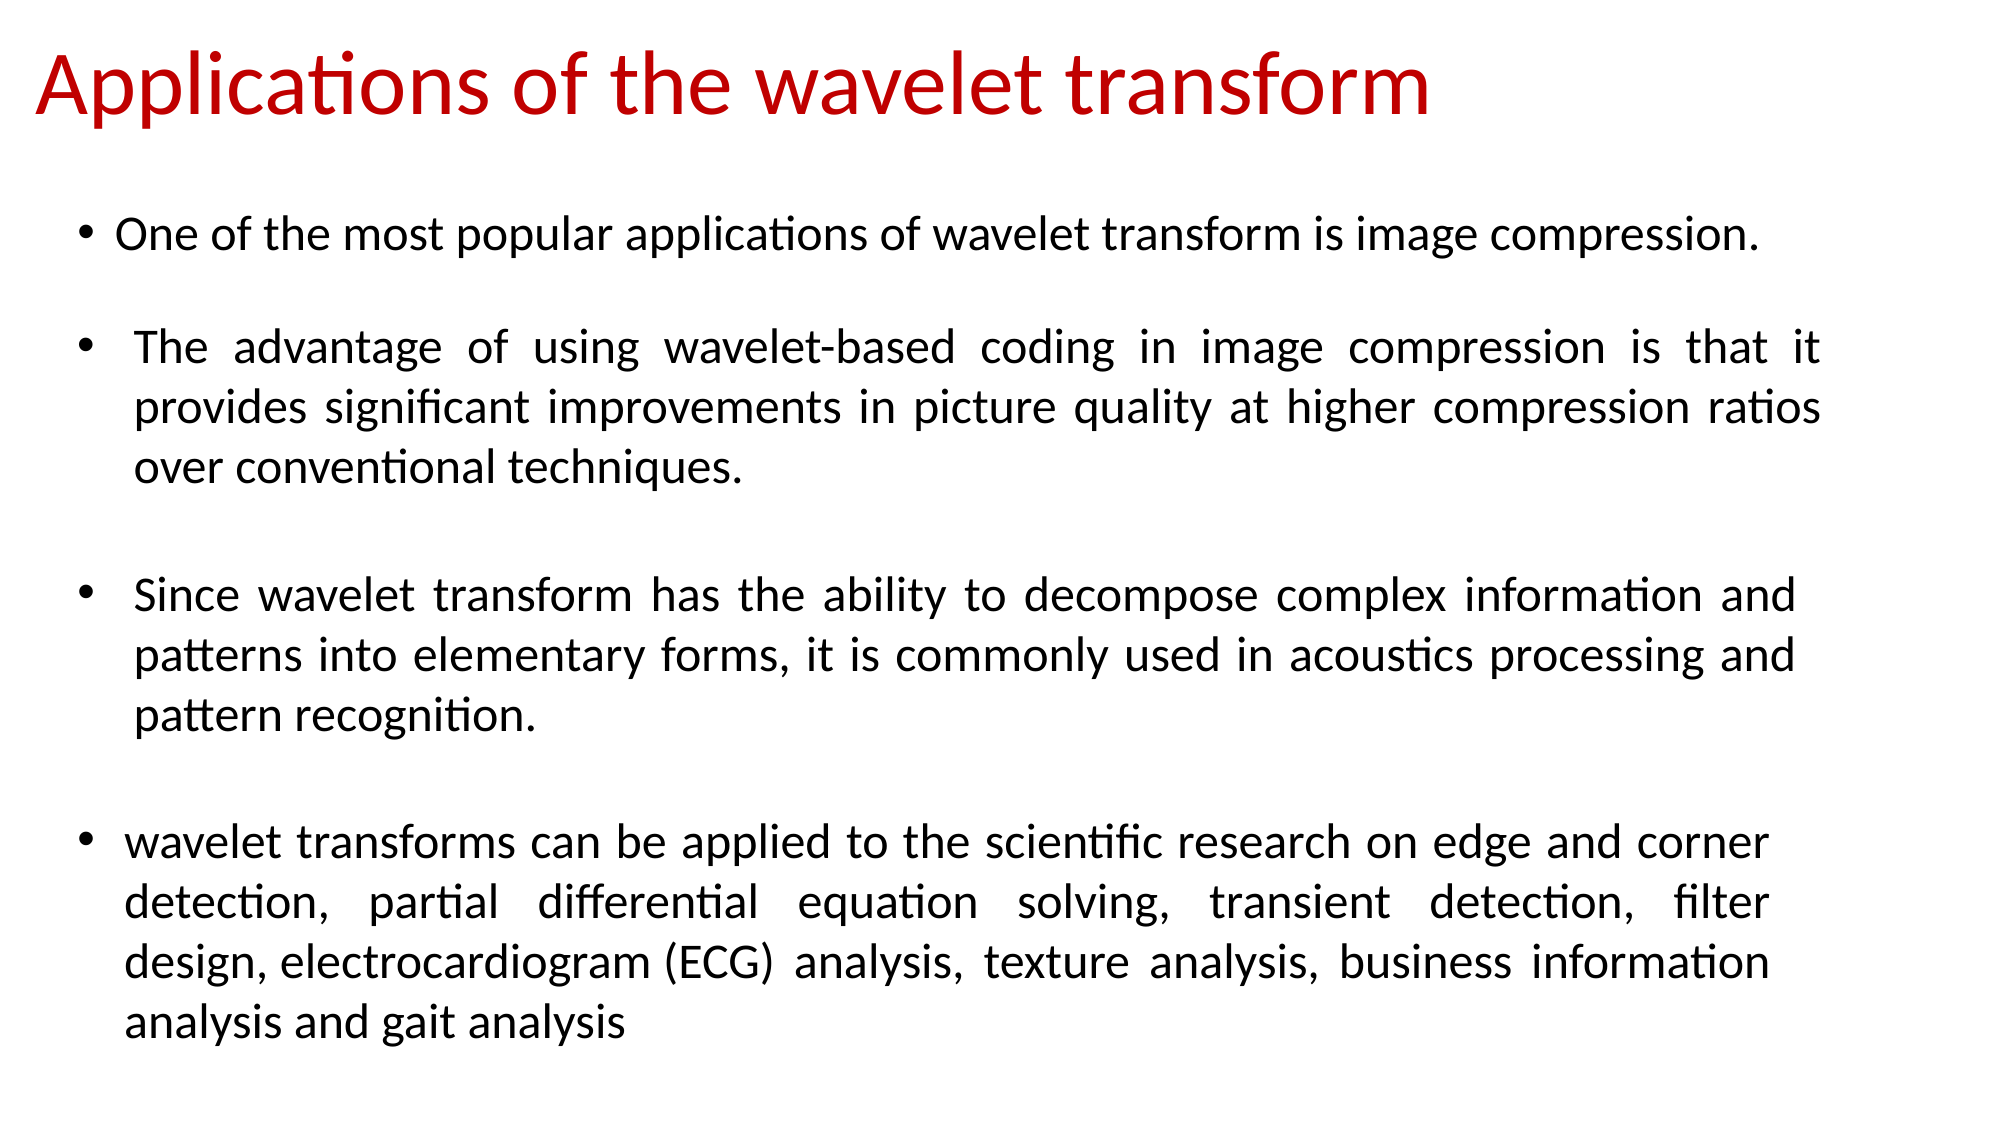

# Applications of the wavelet transform
One of the most popular applications of wavelet transform is image compression.
The advantage of using wavelet-based coding in image compression is that it provides significant improvements in picture quality at higher compression ratios over conventional techniques.
Since wavelet transform has the ability to decompose complex information and patterns into elementary forms, it is commonly used in acoustics processing and pattern recognition.
wavelet transforms can be applied to the scientific research on edge and corner detection, partial differential equation solving, transient detection, filter design, electrocardiogram (ECG) analysis, texture analysis, business information analysis and gait analysis